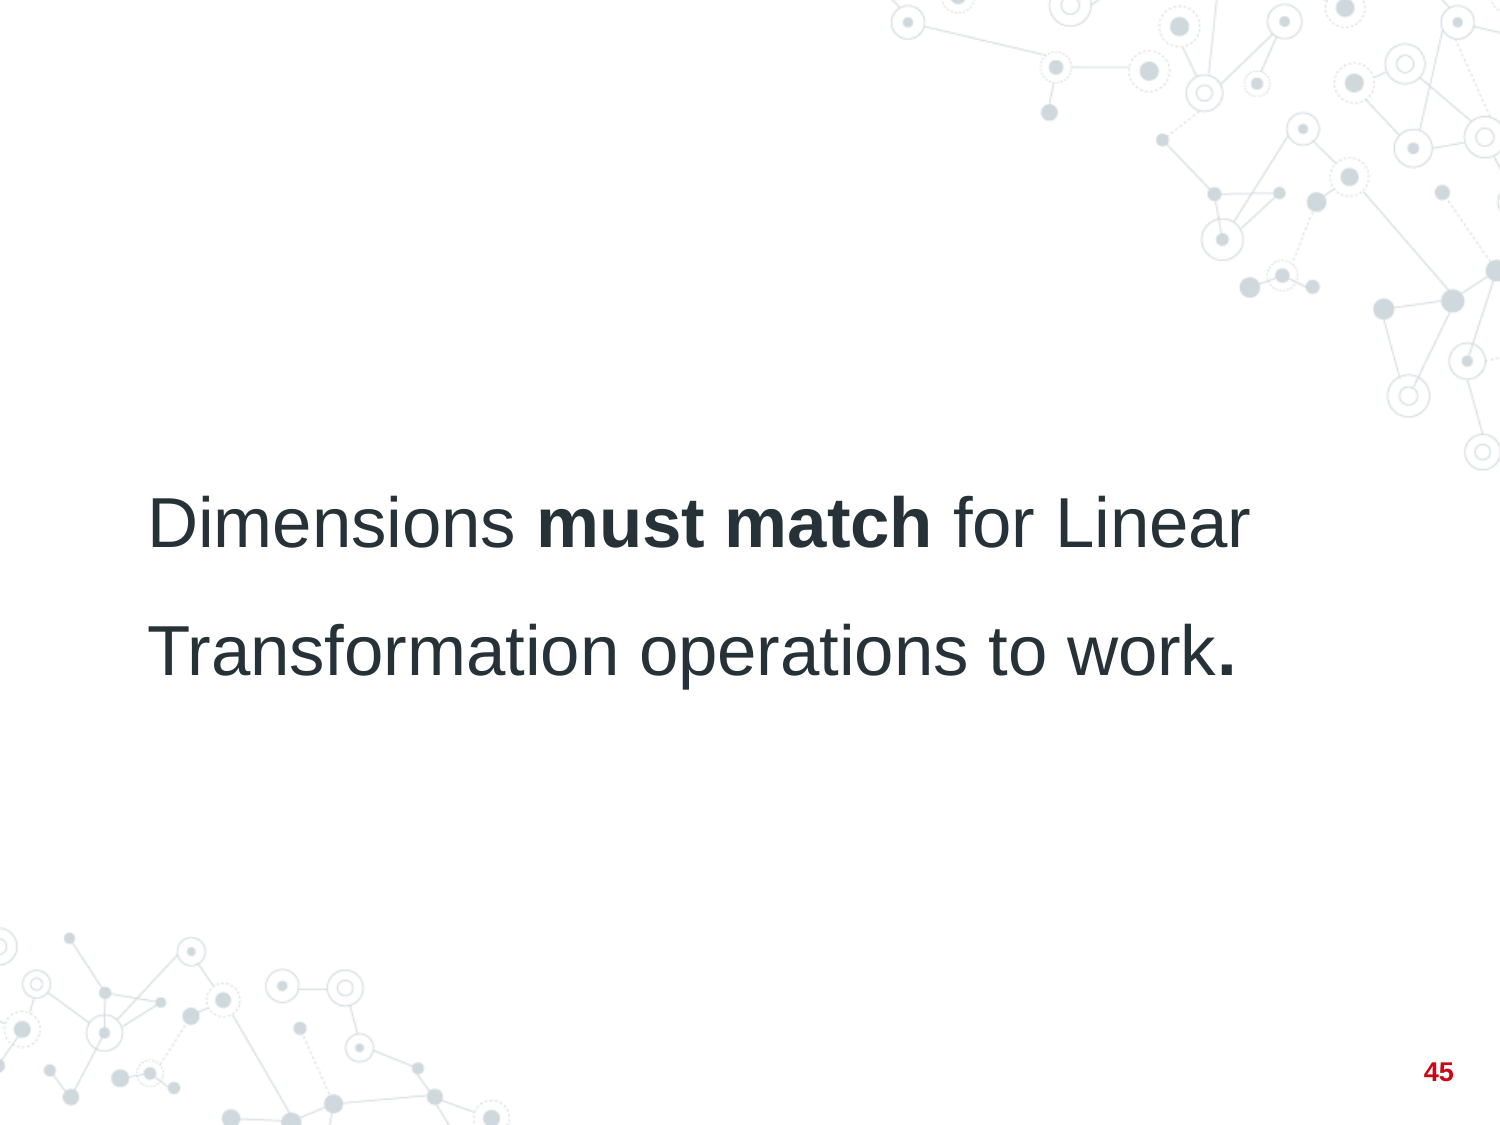

Dimensions must match for Linear Transformation operations to work.
45